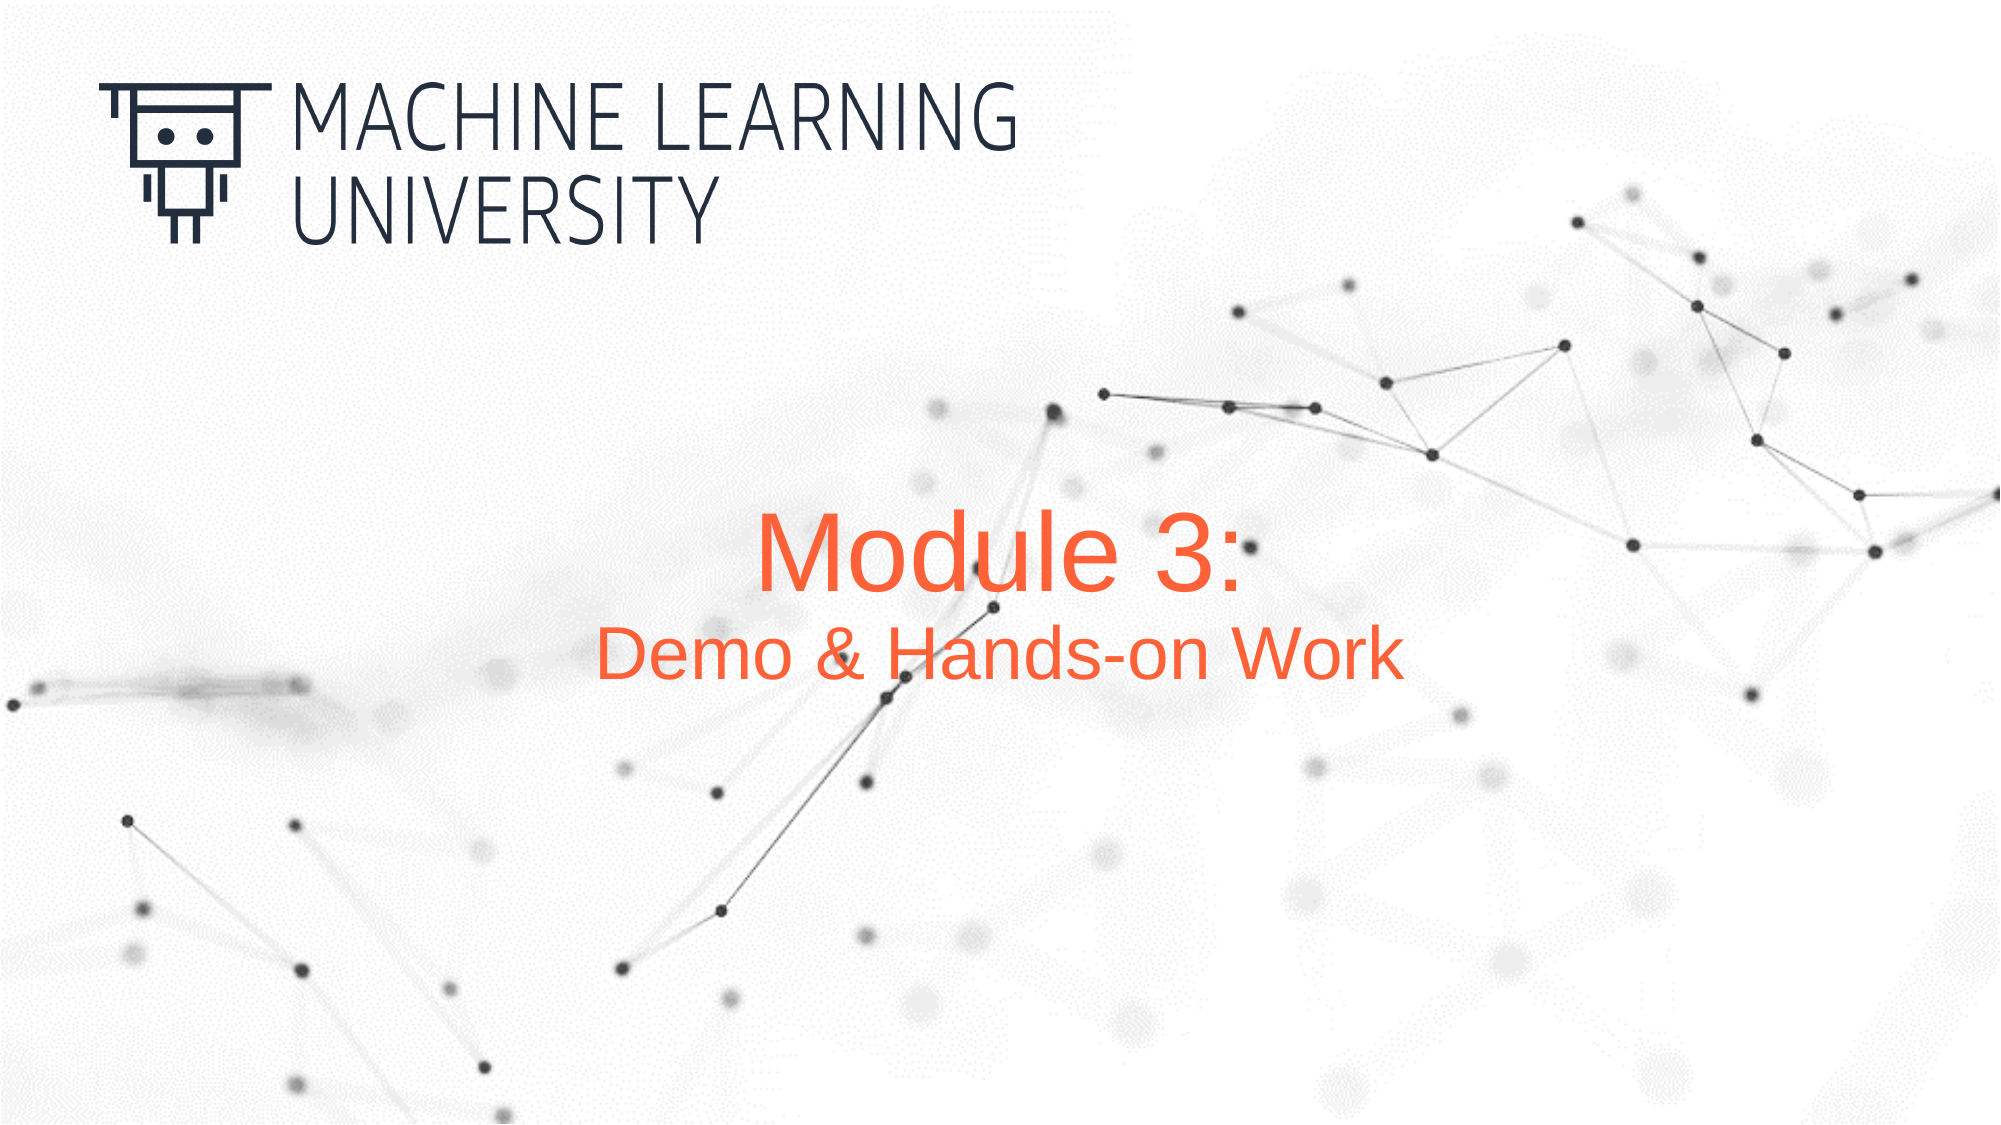

# Module 3:
Demo & Hands-on Work